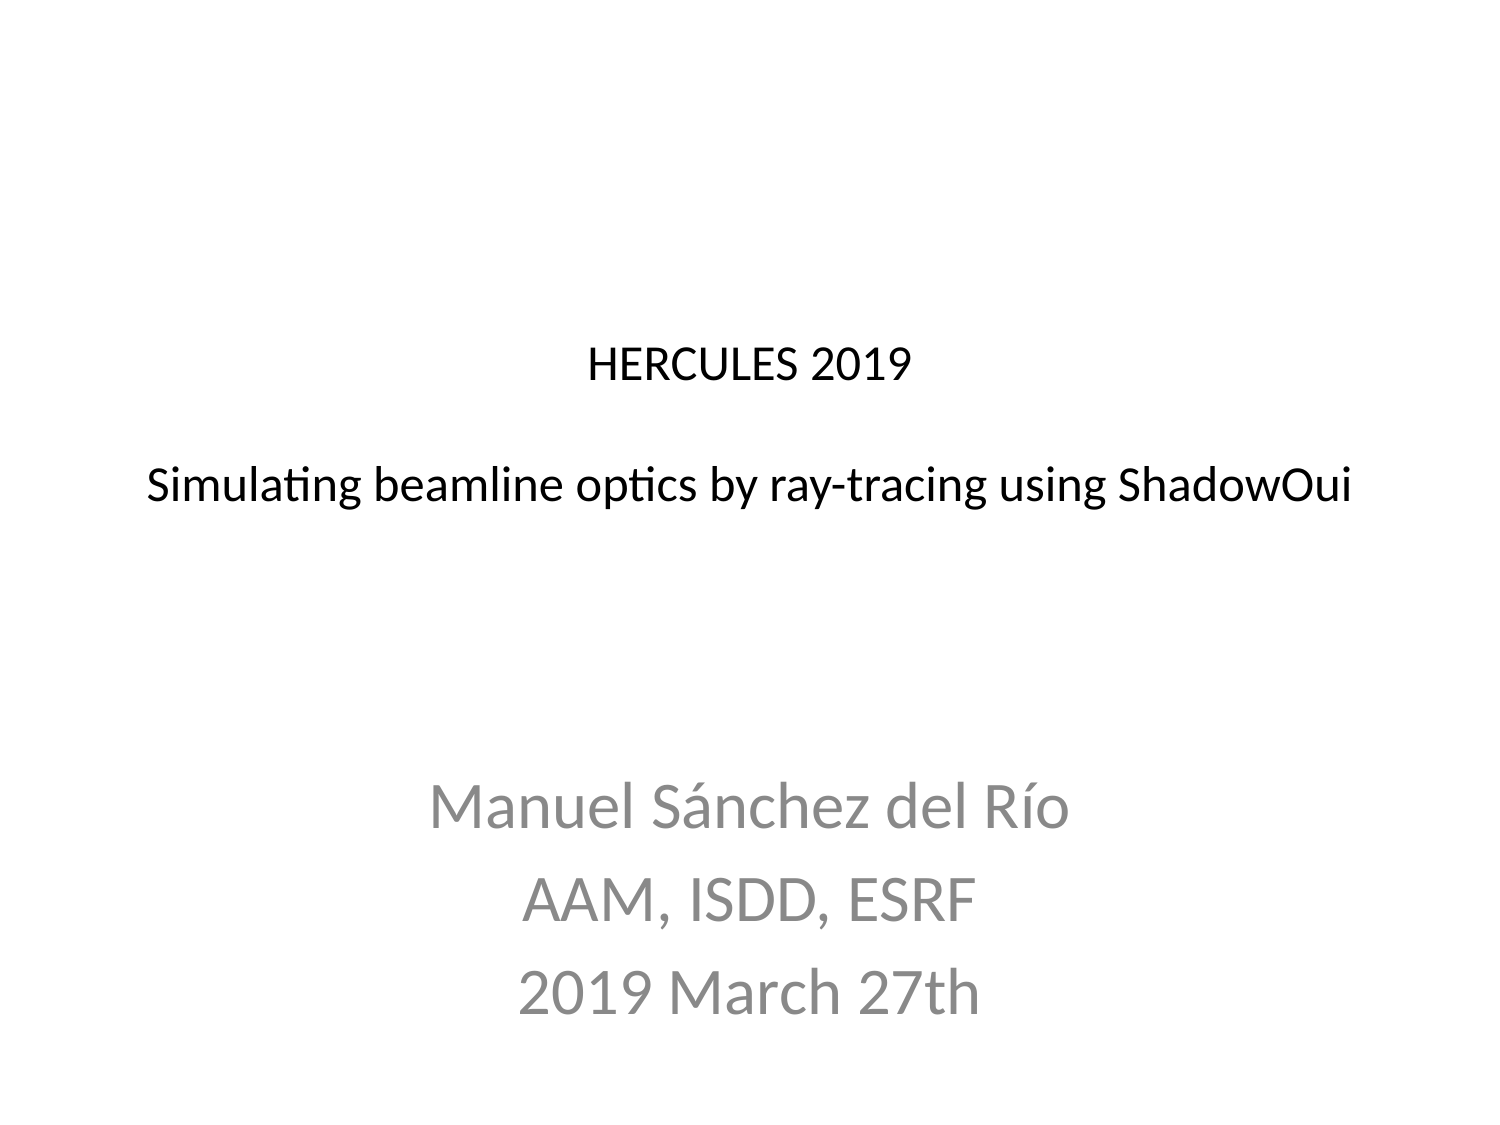

# HERCULES 2019 Simulating beamline optics by ray-tracing using ShadowOui
Manuel Sánchez del Río
AAM, ISDD, ESRF
2019 March 27th